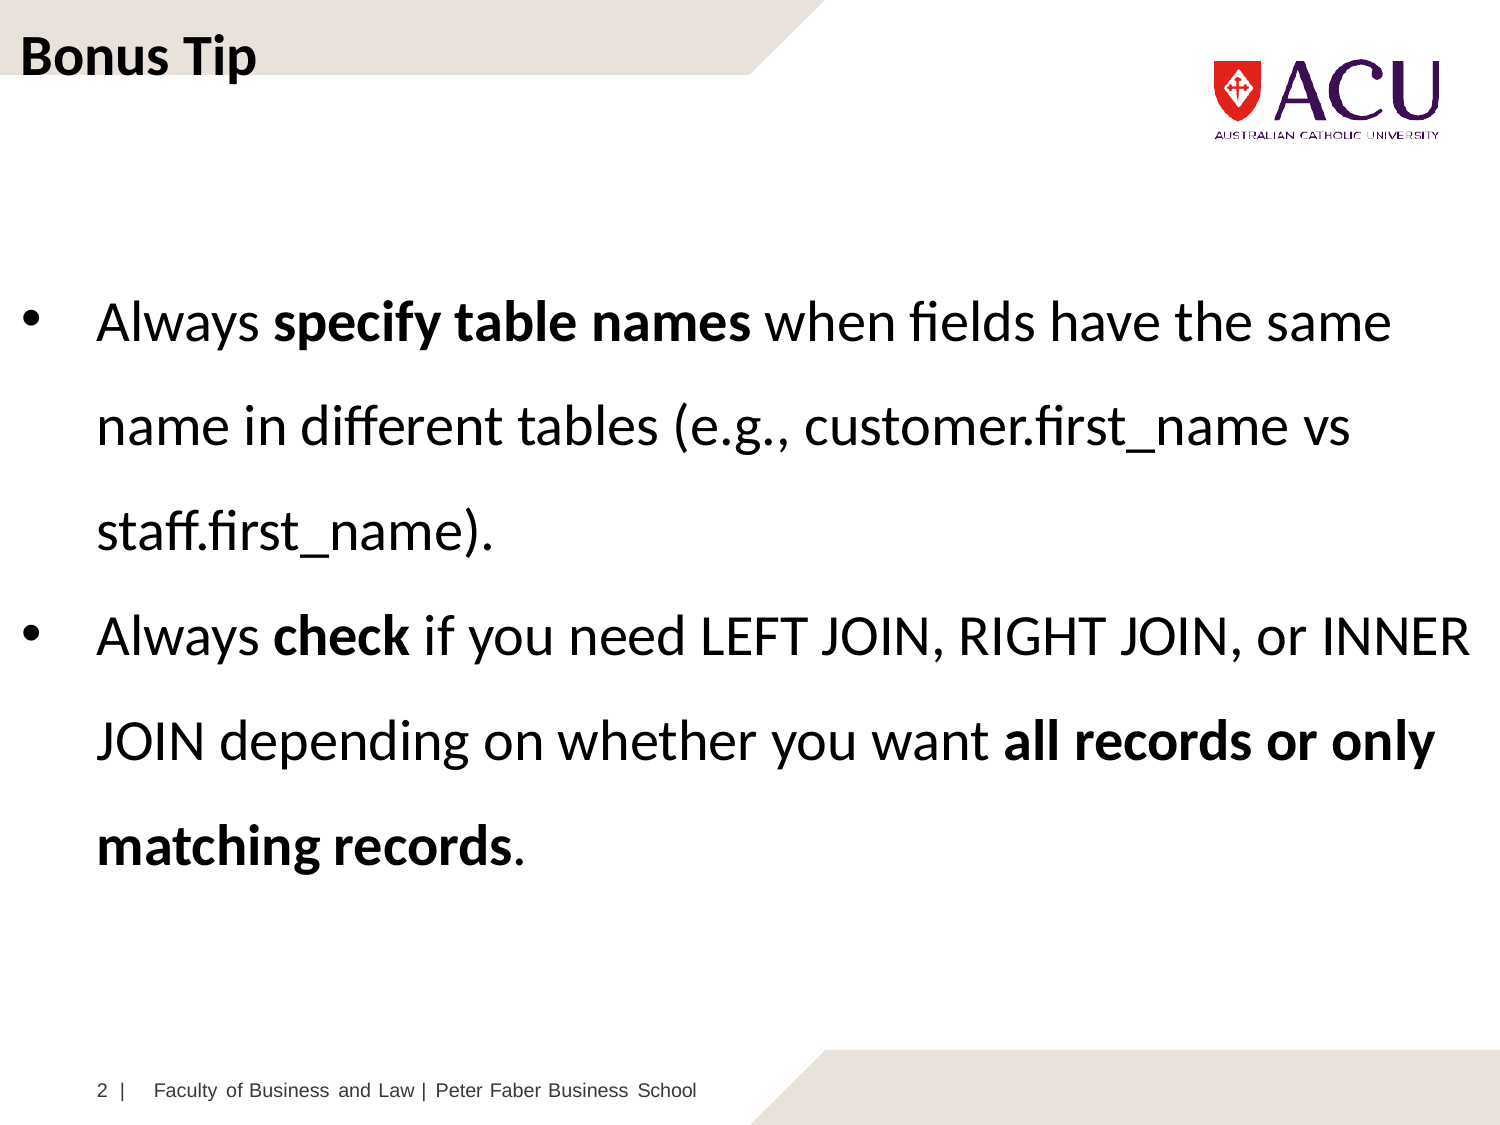

Bonus Tip
Always specify table names when fields have the same name in different tables (e.g., customer.first_name vs staff.first_name).
Always check if you need LEFT JOIN, RIGHT JOIN, or INNER JOIN depending on whether you want all records or only matching records.
2 |	Faculty of Business and Law | Peter Faber Business School